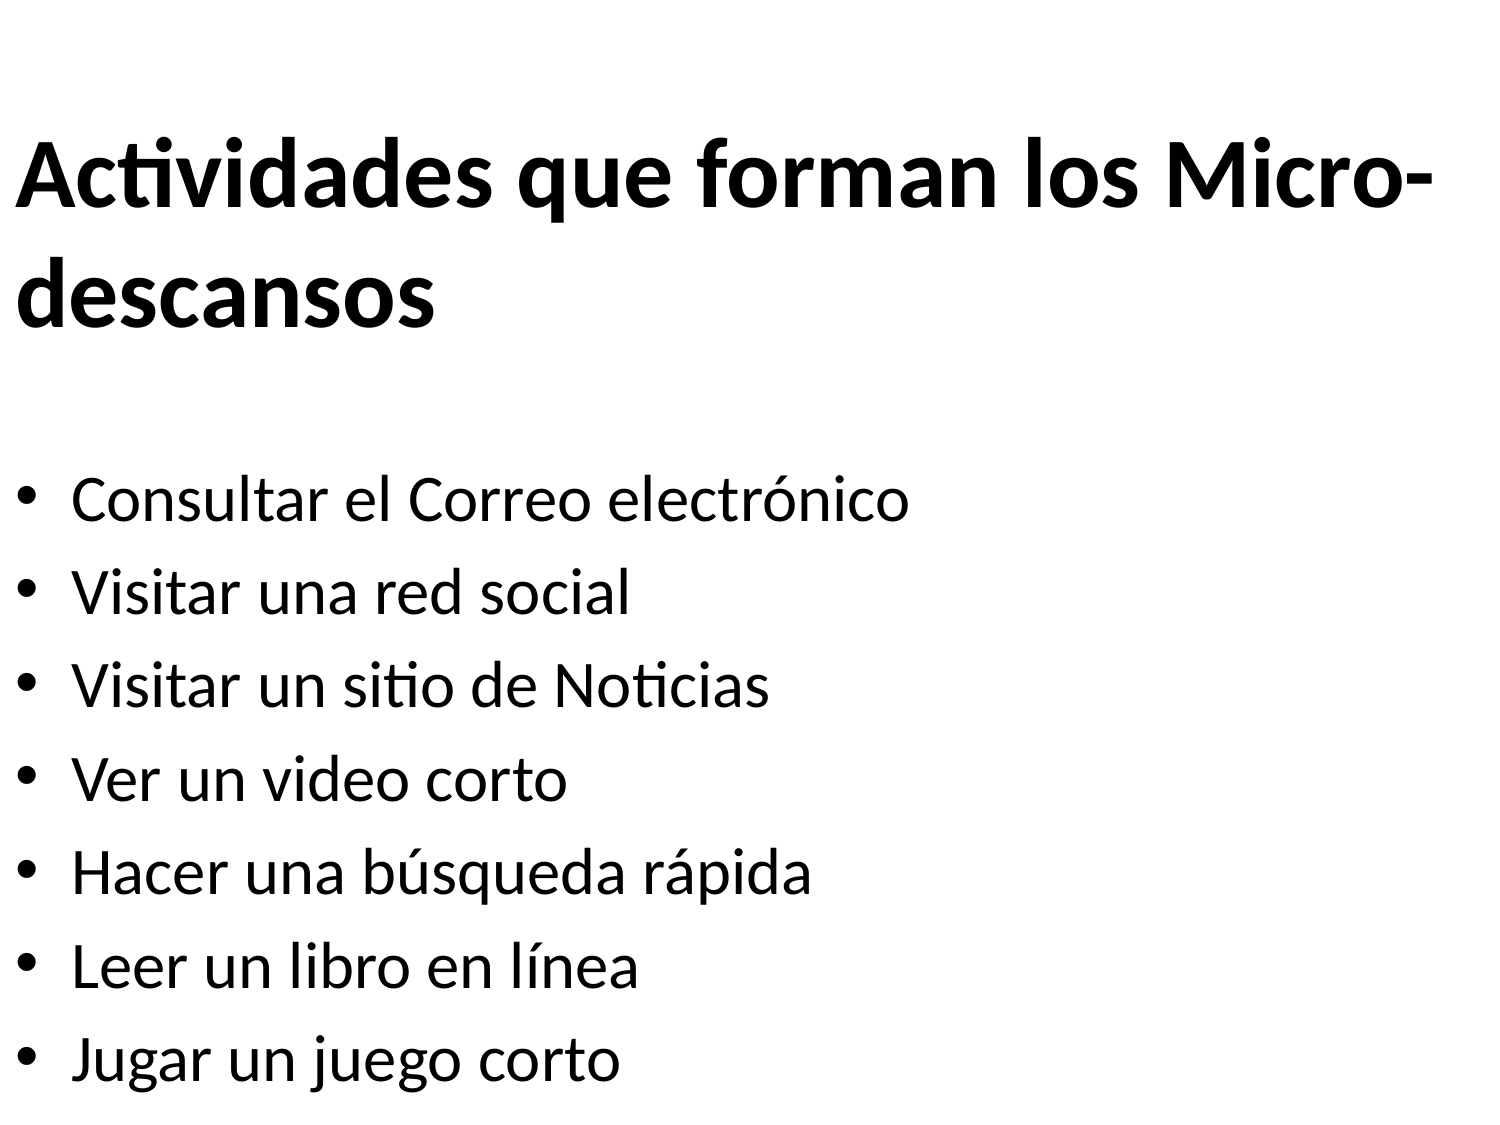

Actividades que forman los Micro-descansos

Consultar el Correo electrónico
Visitar una red social
Visitar un sitio de Noticias
Ver un video corto
Hacer una búsqueda rápida
Leer un libro en línea
Jugar un juego corto